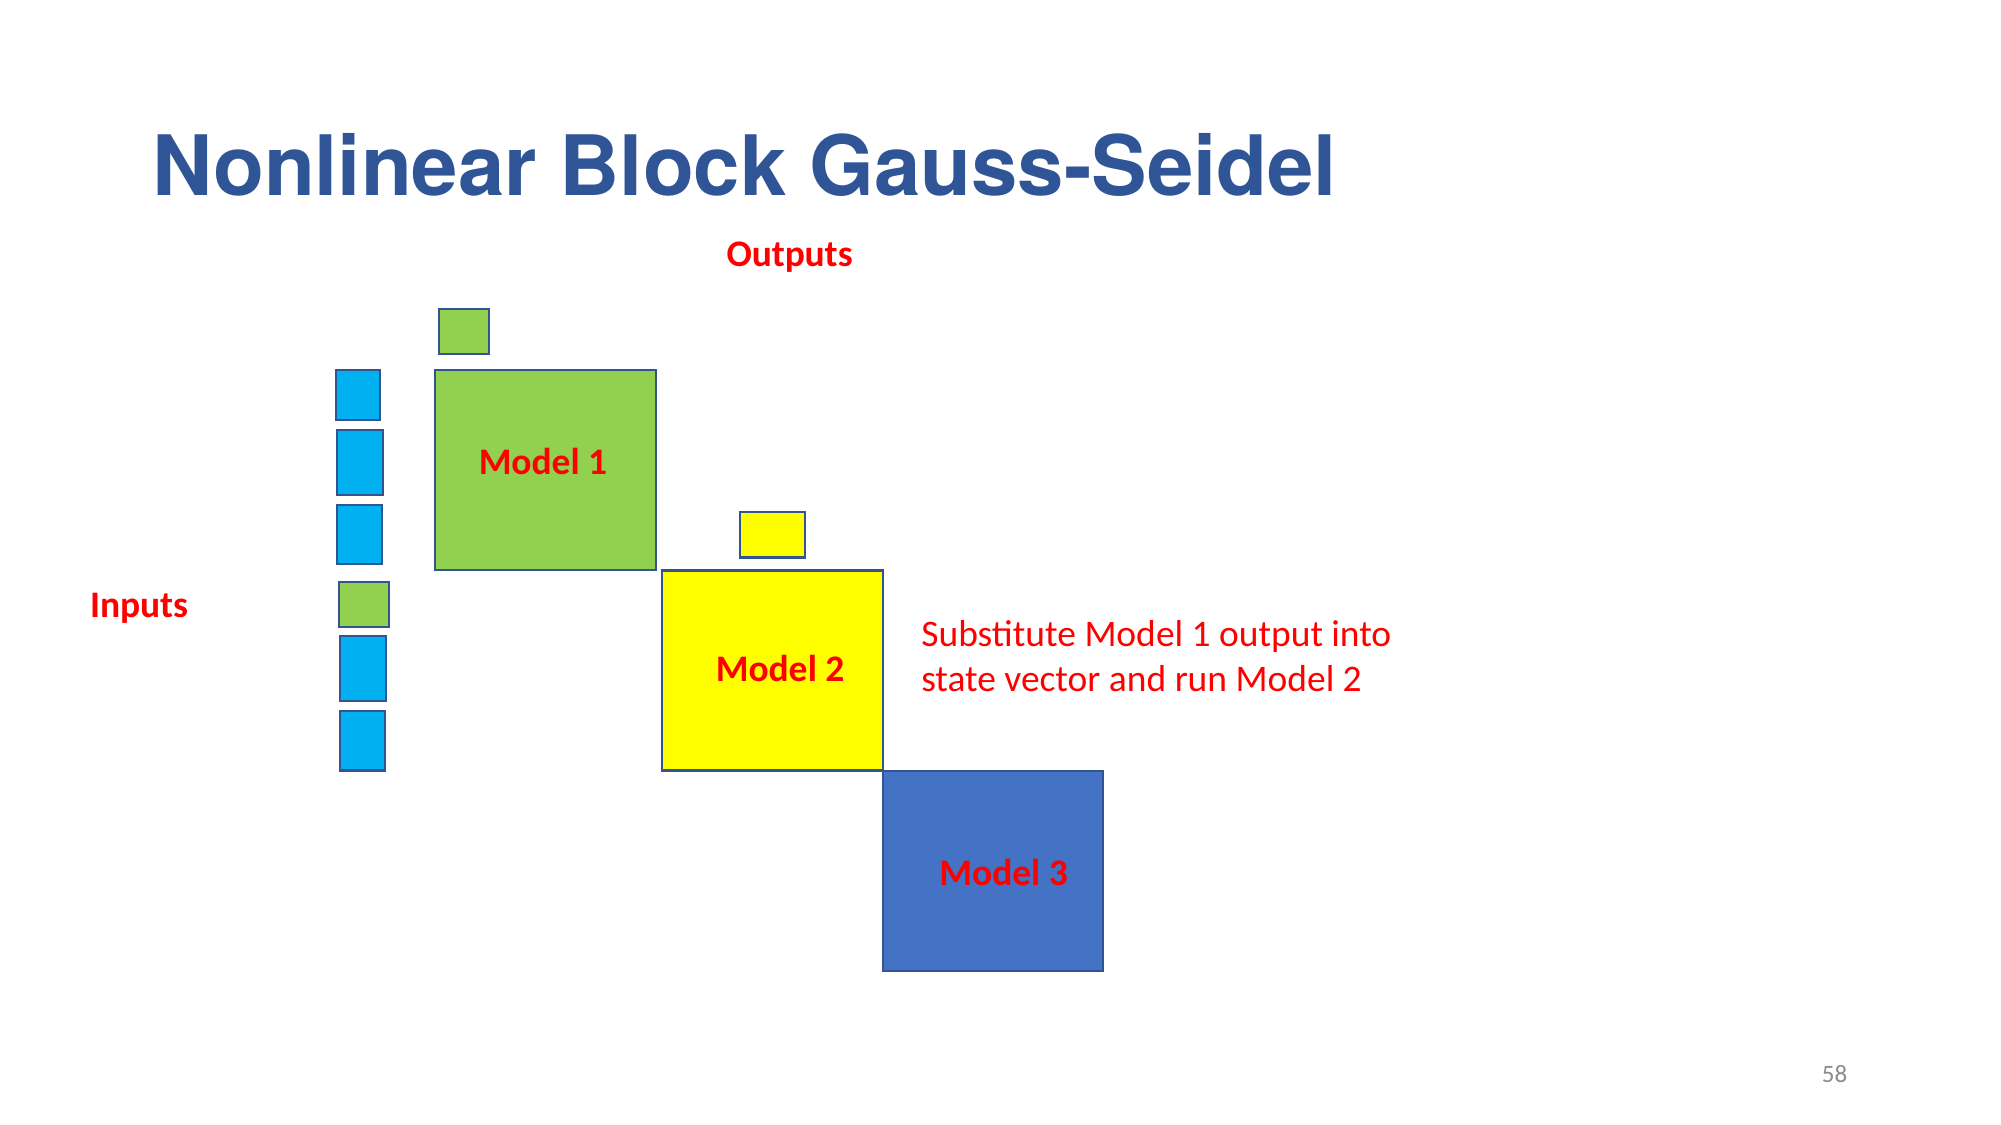

# Nonlinear Block Gauss-Seidel
Outputs

Model 1

Inputs

Substitute Model 1 output into state vector and run Model 2

Model 2

Model 3
58